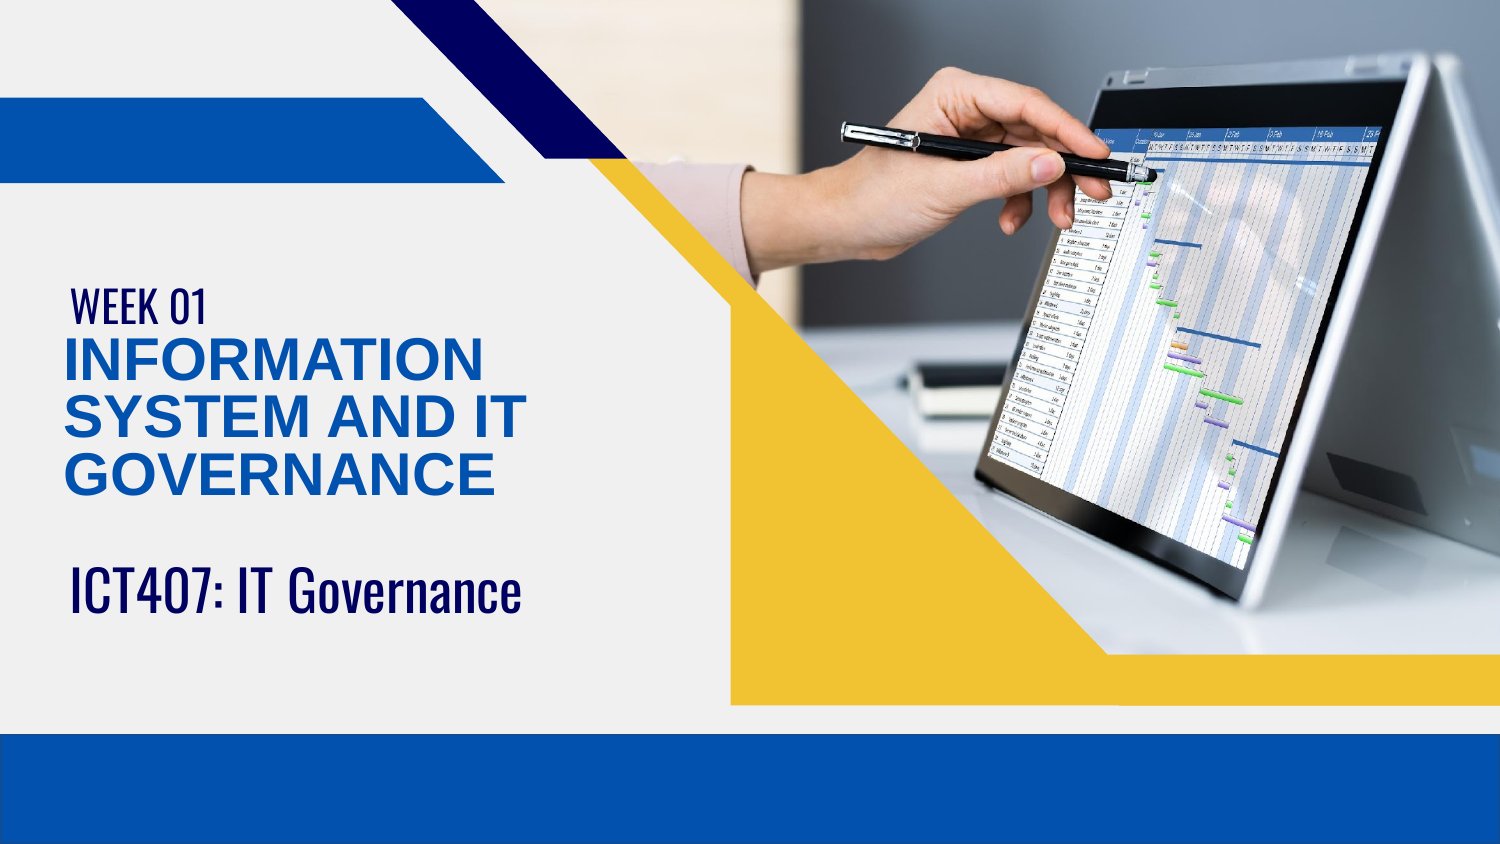

WEEK 01
INFORMATION SYSTEM AND IT GOVERNANCE
ICT407: IT Governance